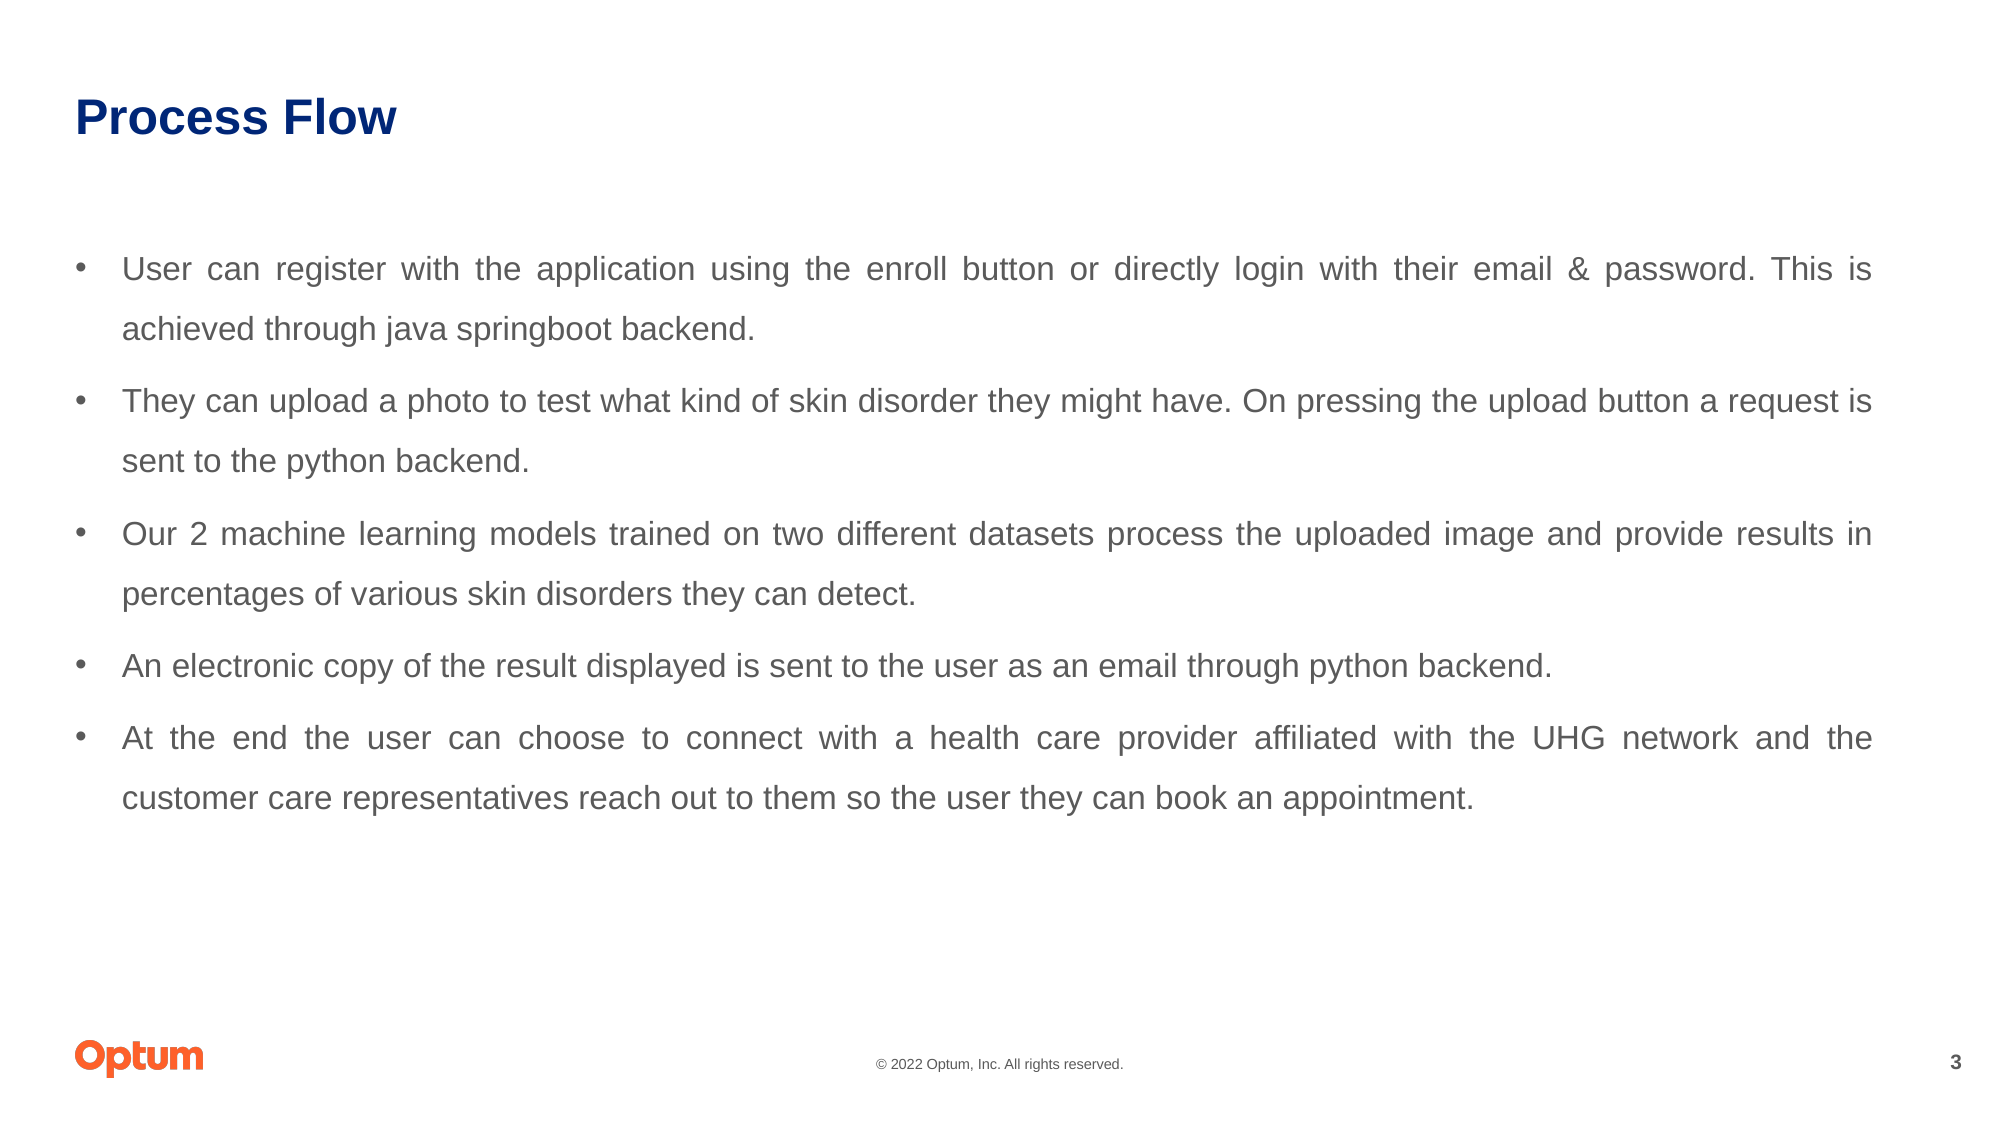

# Process Flow
User can register with the application using the enroll button or directly login with their email & password. This is achieved through java springboot backend.
They can upload a photo to test what kind of skin disorder they might have. On pressing the upload button a request is sent to the python backend.
Our 2 machine learning models trained on two different datasets process the uploaded image and provide results in percentages of various skin disorders they can detect.
An electronic copy of the result displayed is sent to the user as an email through python backend.
At the end the user can choose to connect with a health care provider affiliated with the UHG network and the customer care representatives reach out to them so the user they can book an appointment.